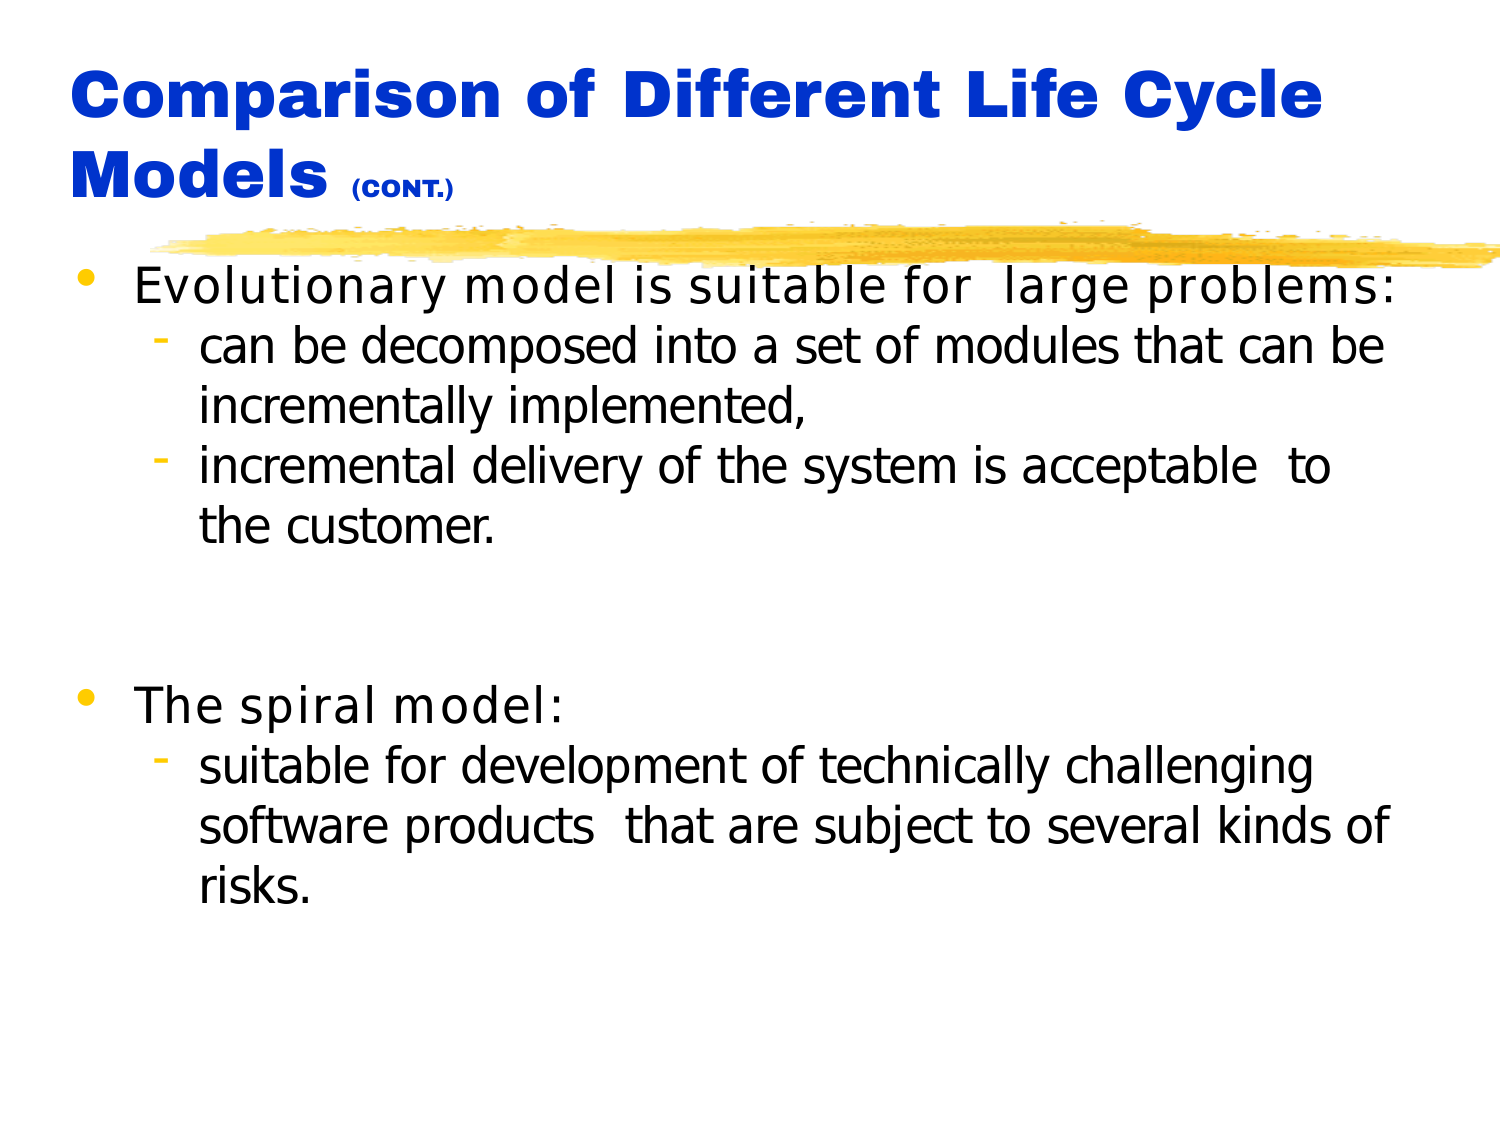

# Comparison of Different Life Cycle Models (CONT.)
Evolutionary model is suitable for  large problems:
can be decomposed into a set of modules that can be incrementally implemented,
incremental delivery of the system is acceptable  to the customer.

The spiral model:
suitable for development of technically challenging software products  that are subject to several kinds of risks.
70